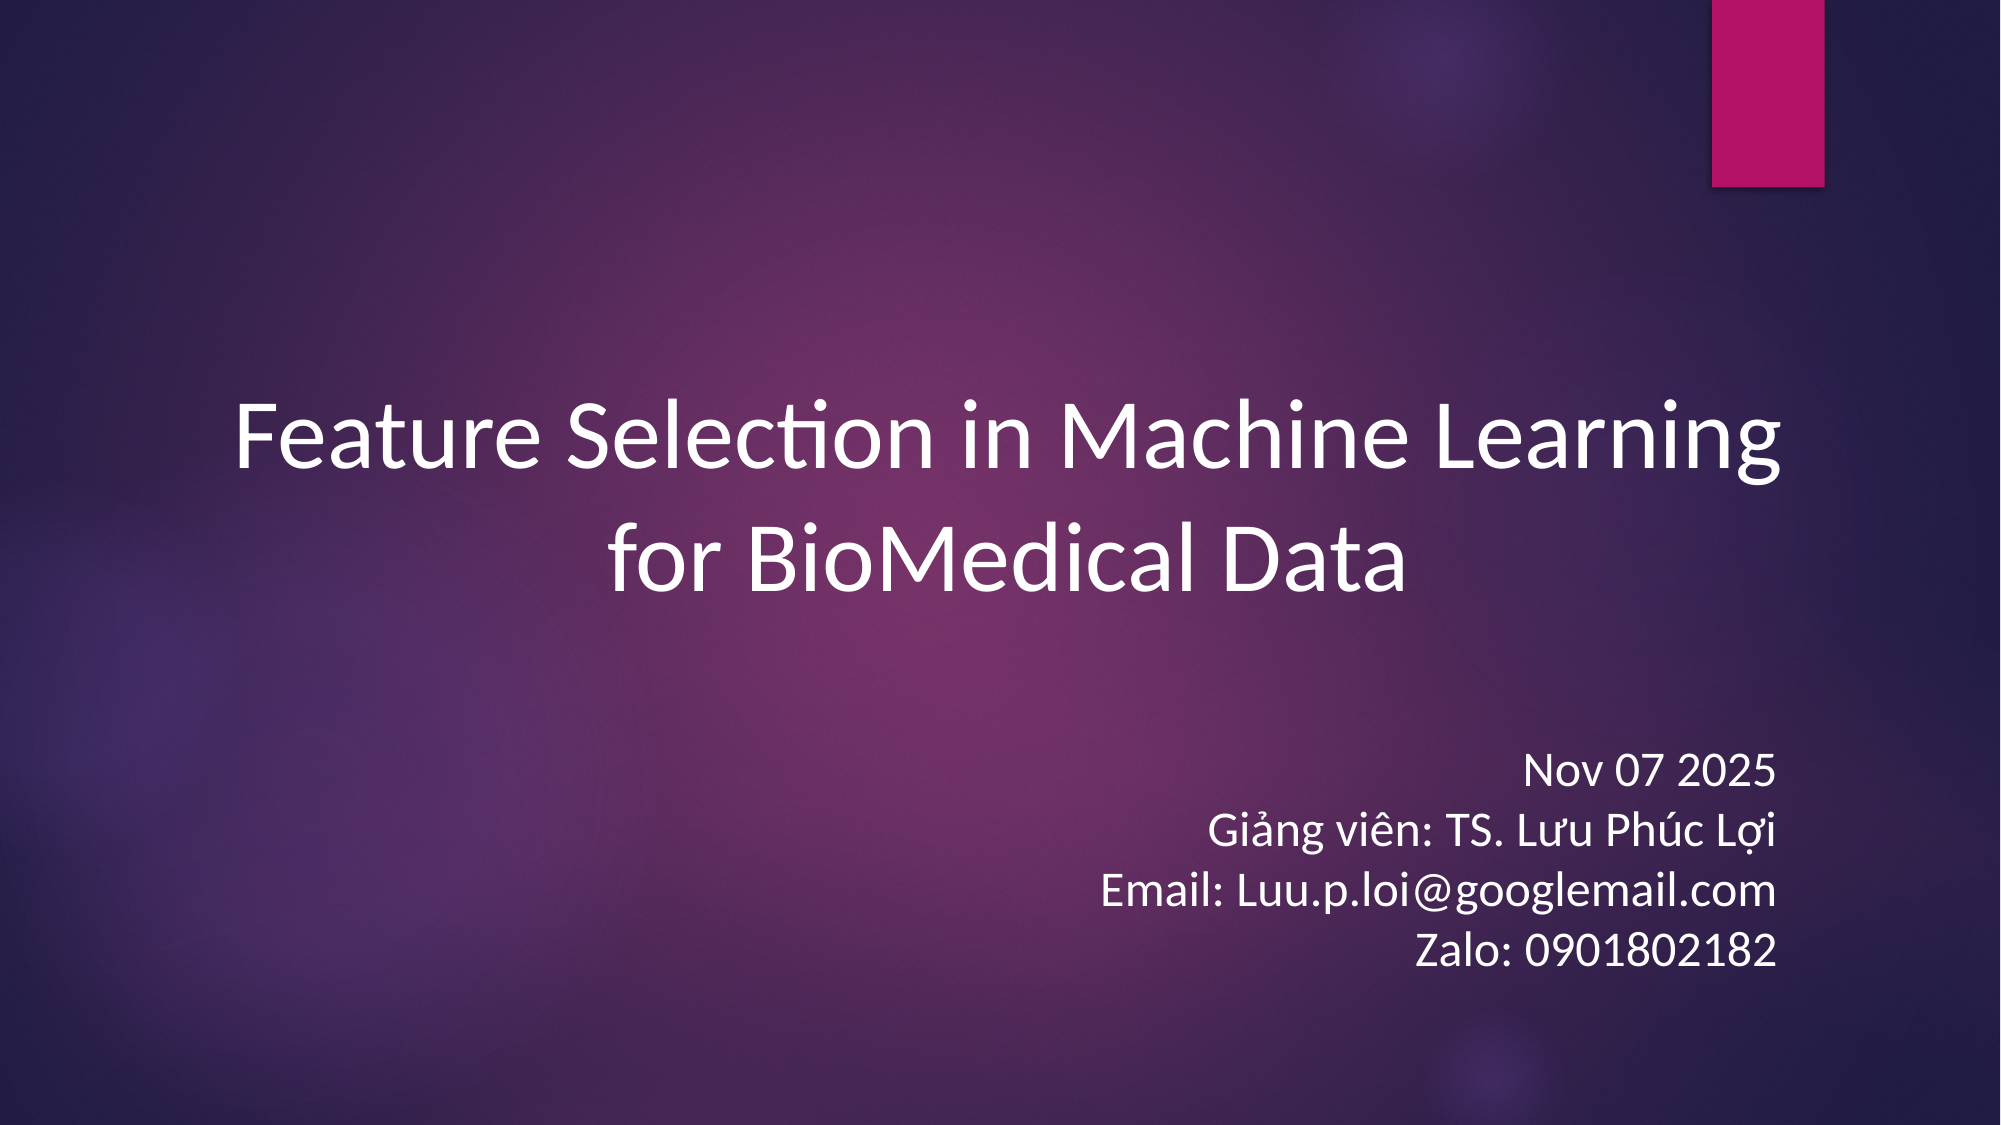

Feature Selection in Machine Learning
for BioMedical Data
Nov 07 2025
Giảng viên: TS. Lưu Phúc Lợi
Email: Luu.p.loi@googlemail.com
Zalo: 0901802182